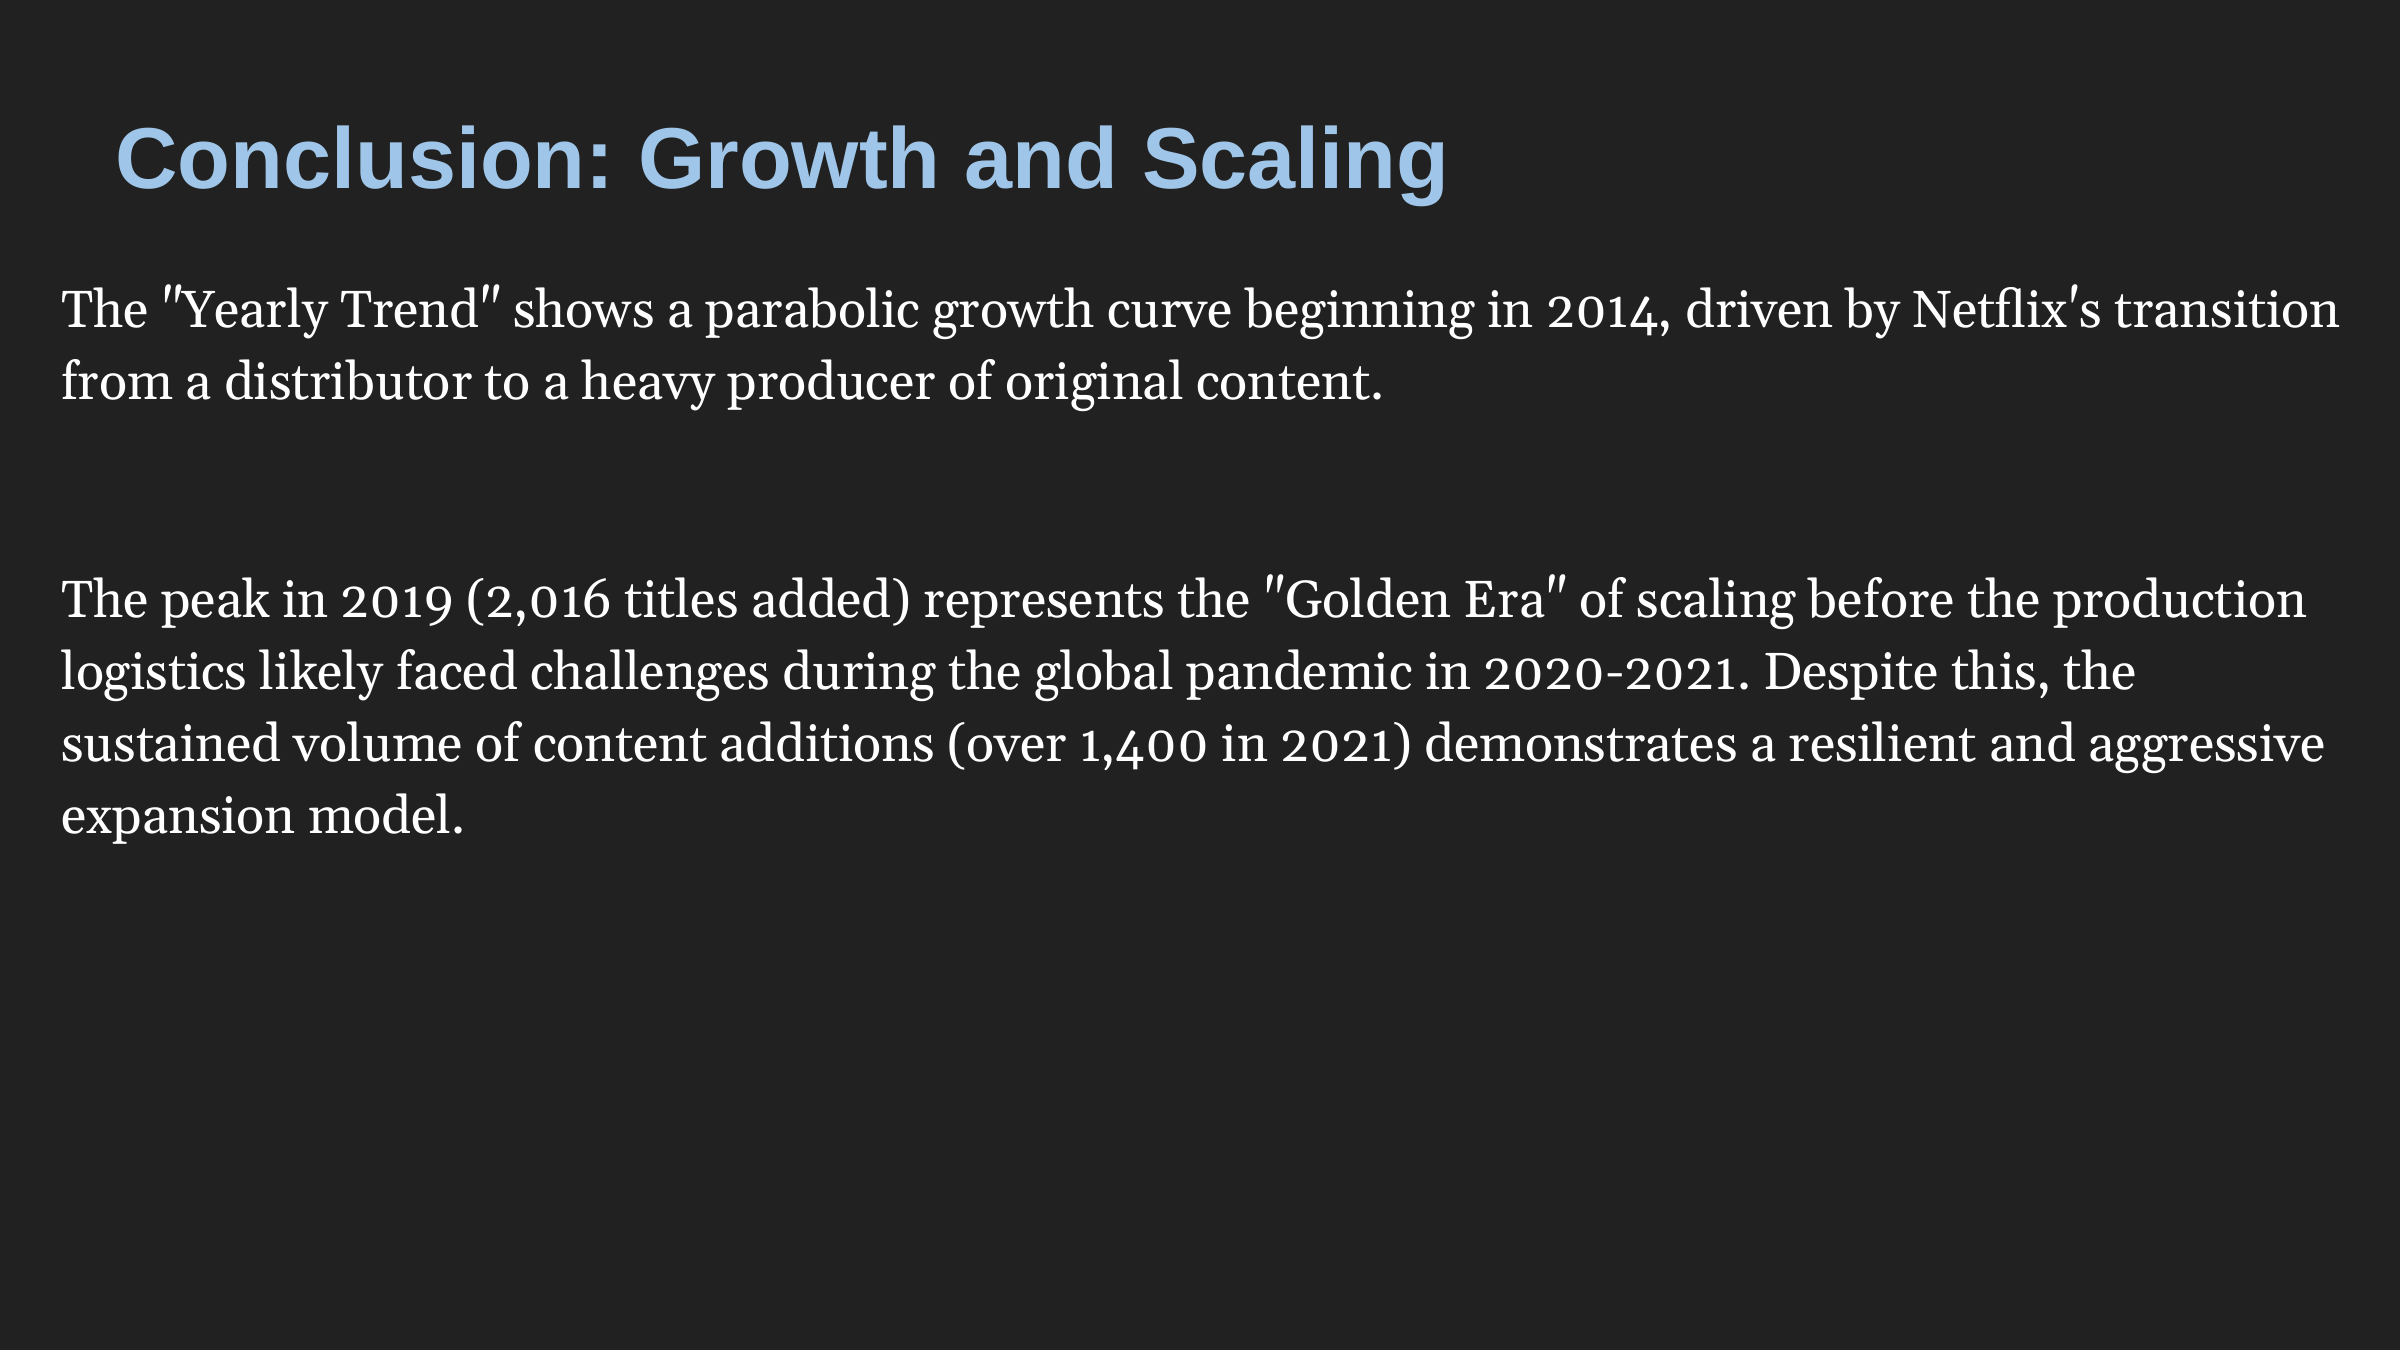

Conclusion: Growth and Scaling
The "Yearly Trend" shows a parabolic growth curve beginning in 2014, driven by Netflix's transition from a distributor to a heavy producer of original content.

The peak in 2019 (2,016 titles added) represents the "Golden Era" of scaling before the production logistics likely faced challenges during the global pandemic in 2020-2021. Despite this, the sustained volume of content additions (over 1,400 in 2021) demonstrates a resilient and aggressive expansion model.